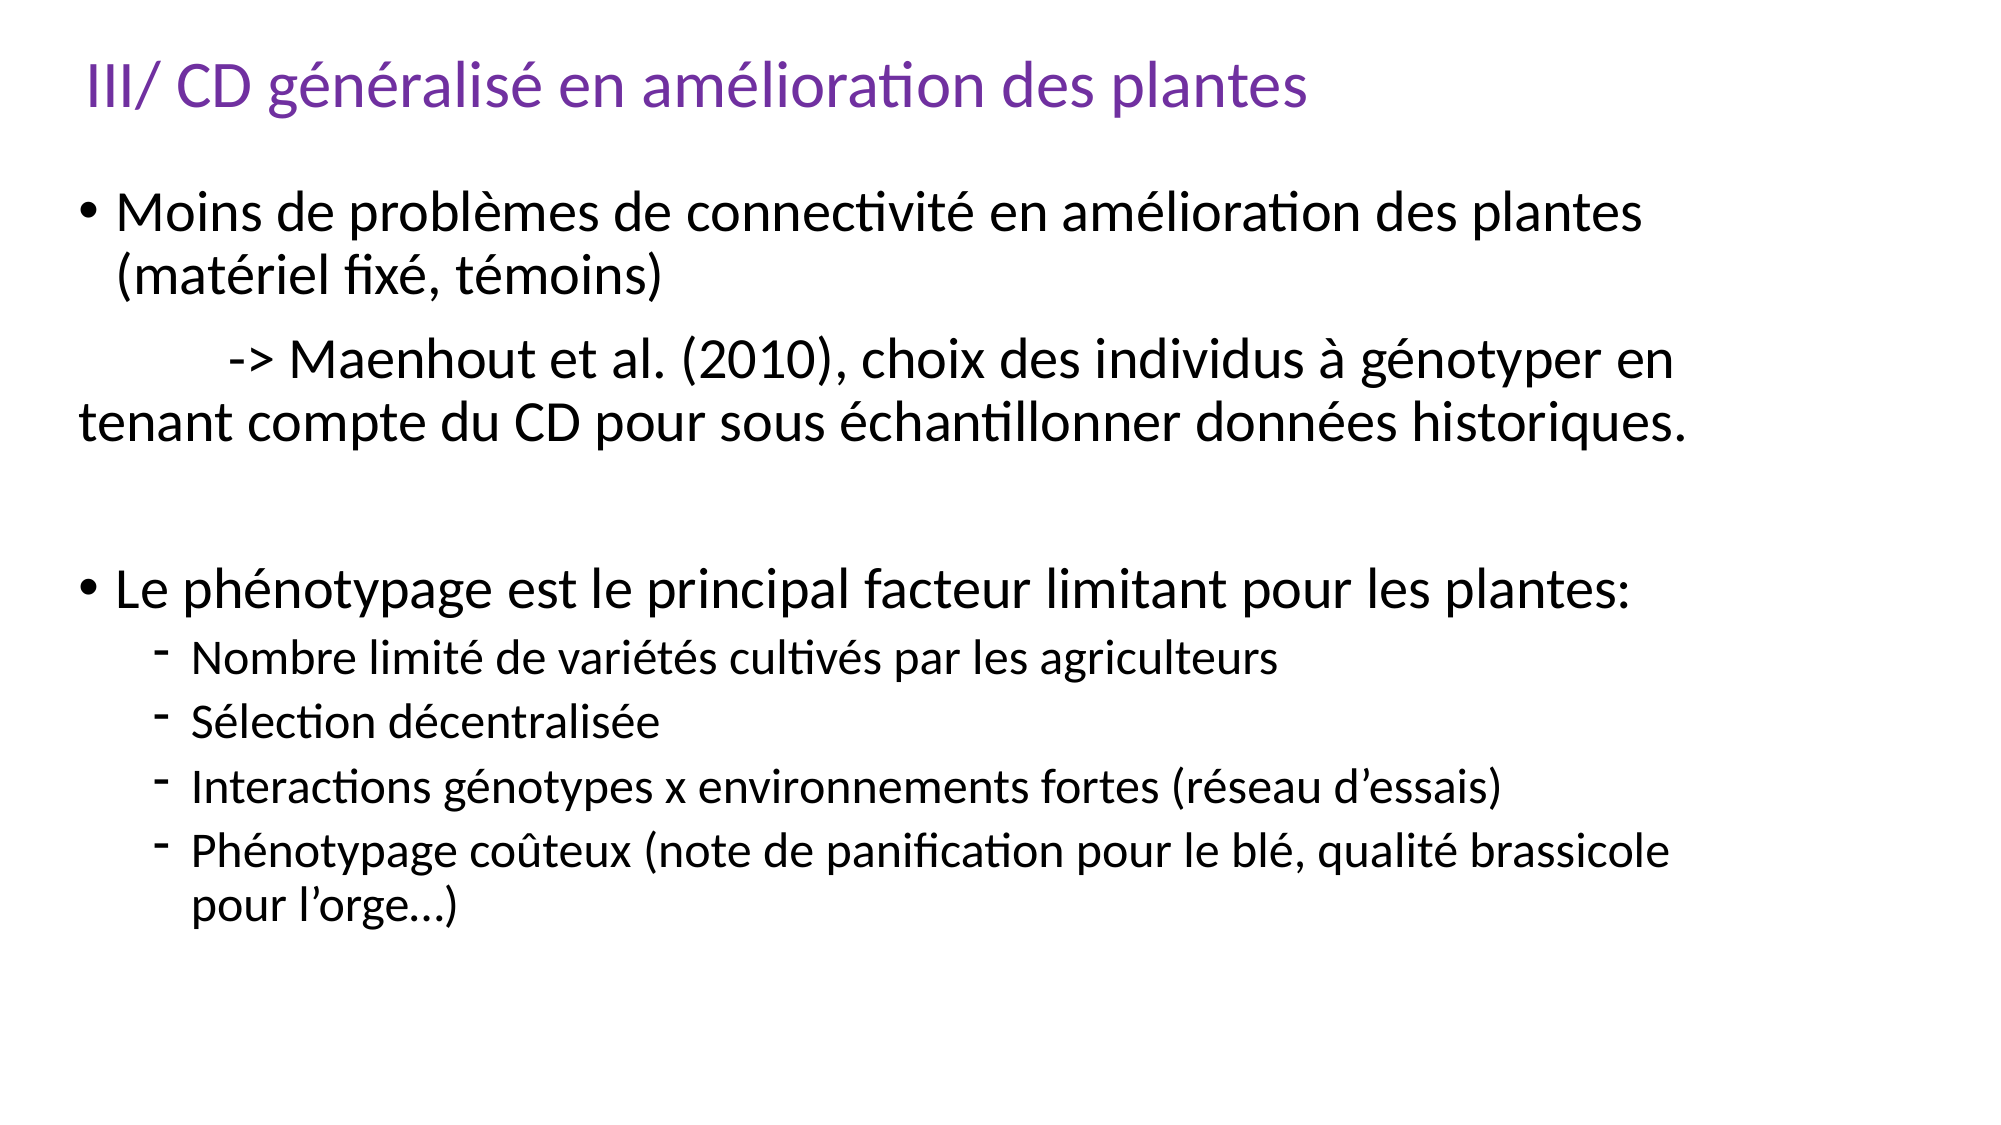

III/ CD généralisé en amélioration des plantes
Moins de problèmes de connectivité en amélioration des plantes (matériel fixé, témoins)
	-> Maenhout et al. (2010), choix des individus à génotyper en tenant compte du CD pour sous échantillonner données historiques.

Le phénotypage est le principal facteur limitant pour les plantes:
Nombre limité de variétés cultivés par les agriculteurs
Sélection décentralisée
Interactions génotypes x environnements fortes (réseau d’essais)
Phénotypage coûteux (note de panification pour le blé, qualité brassicole pour l’orge…)